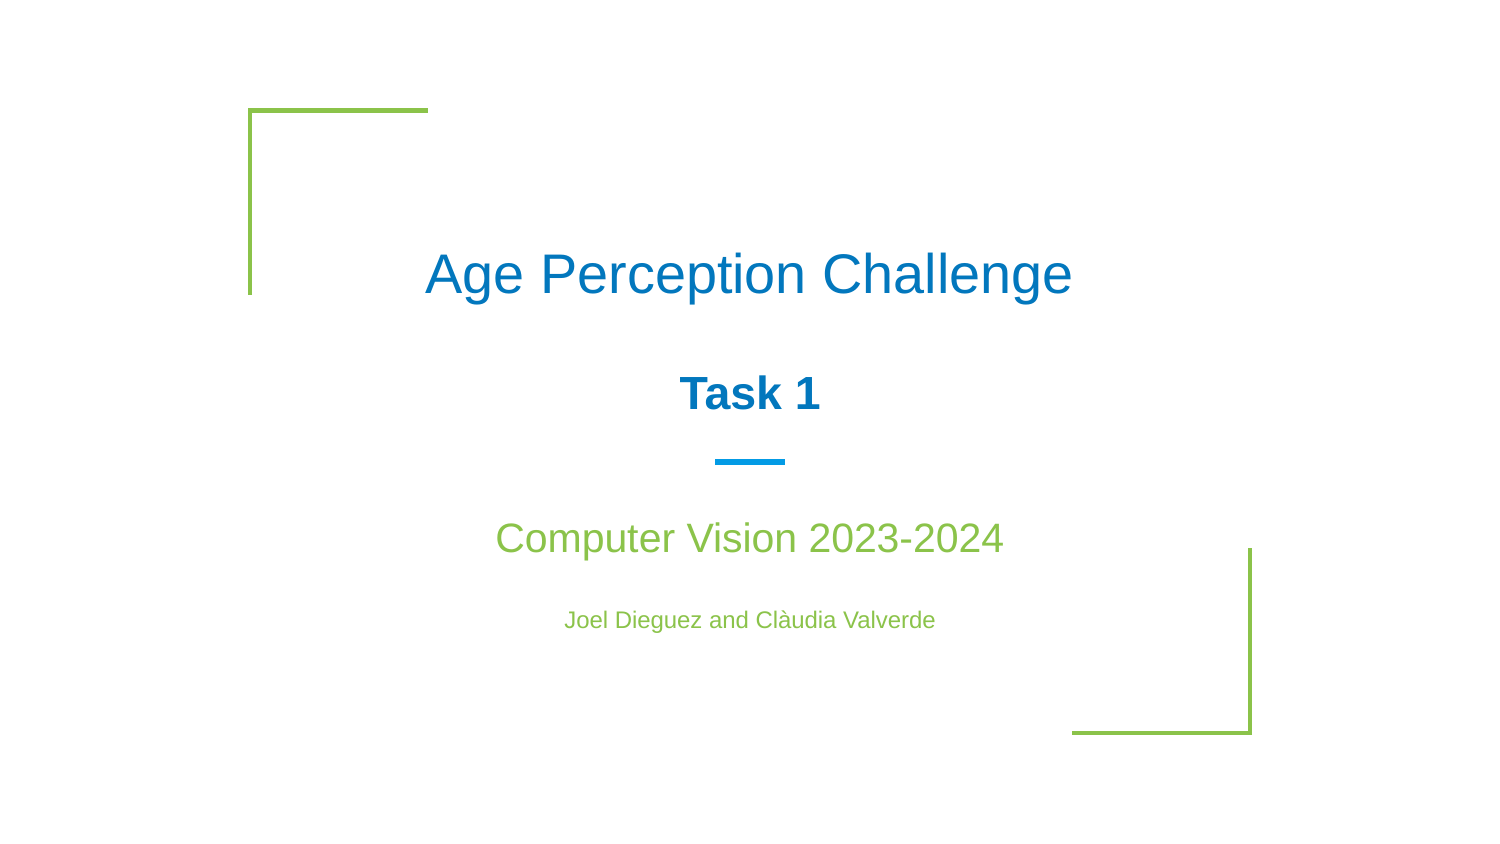

# Age Perception Challenge

Task 1
Computer Vision 2023-2024

Joel Dieguez and Clàudia Valverde